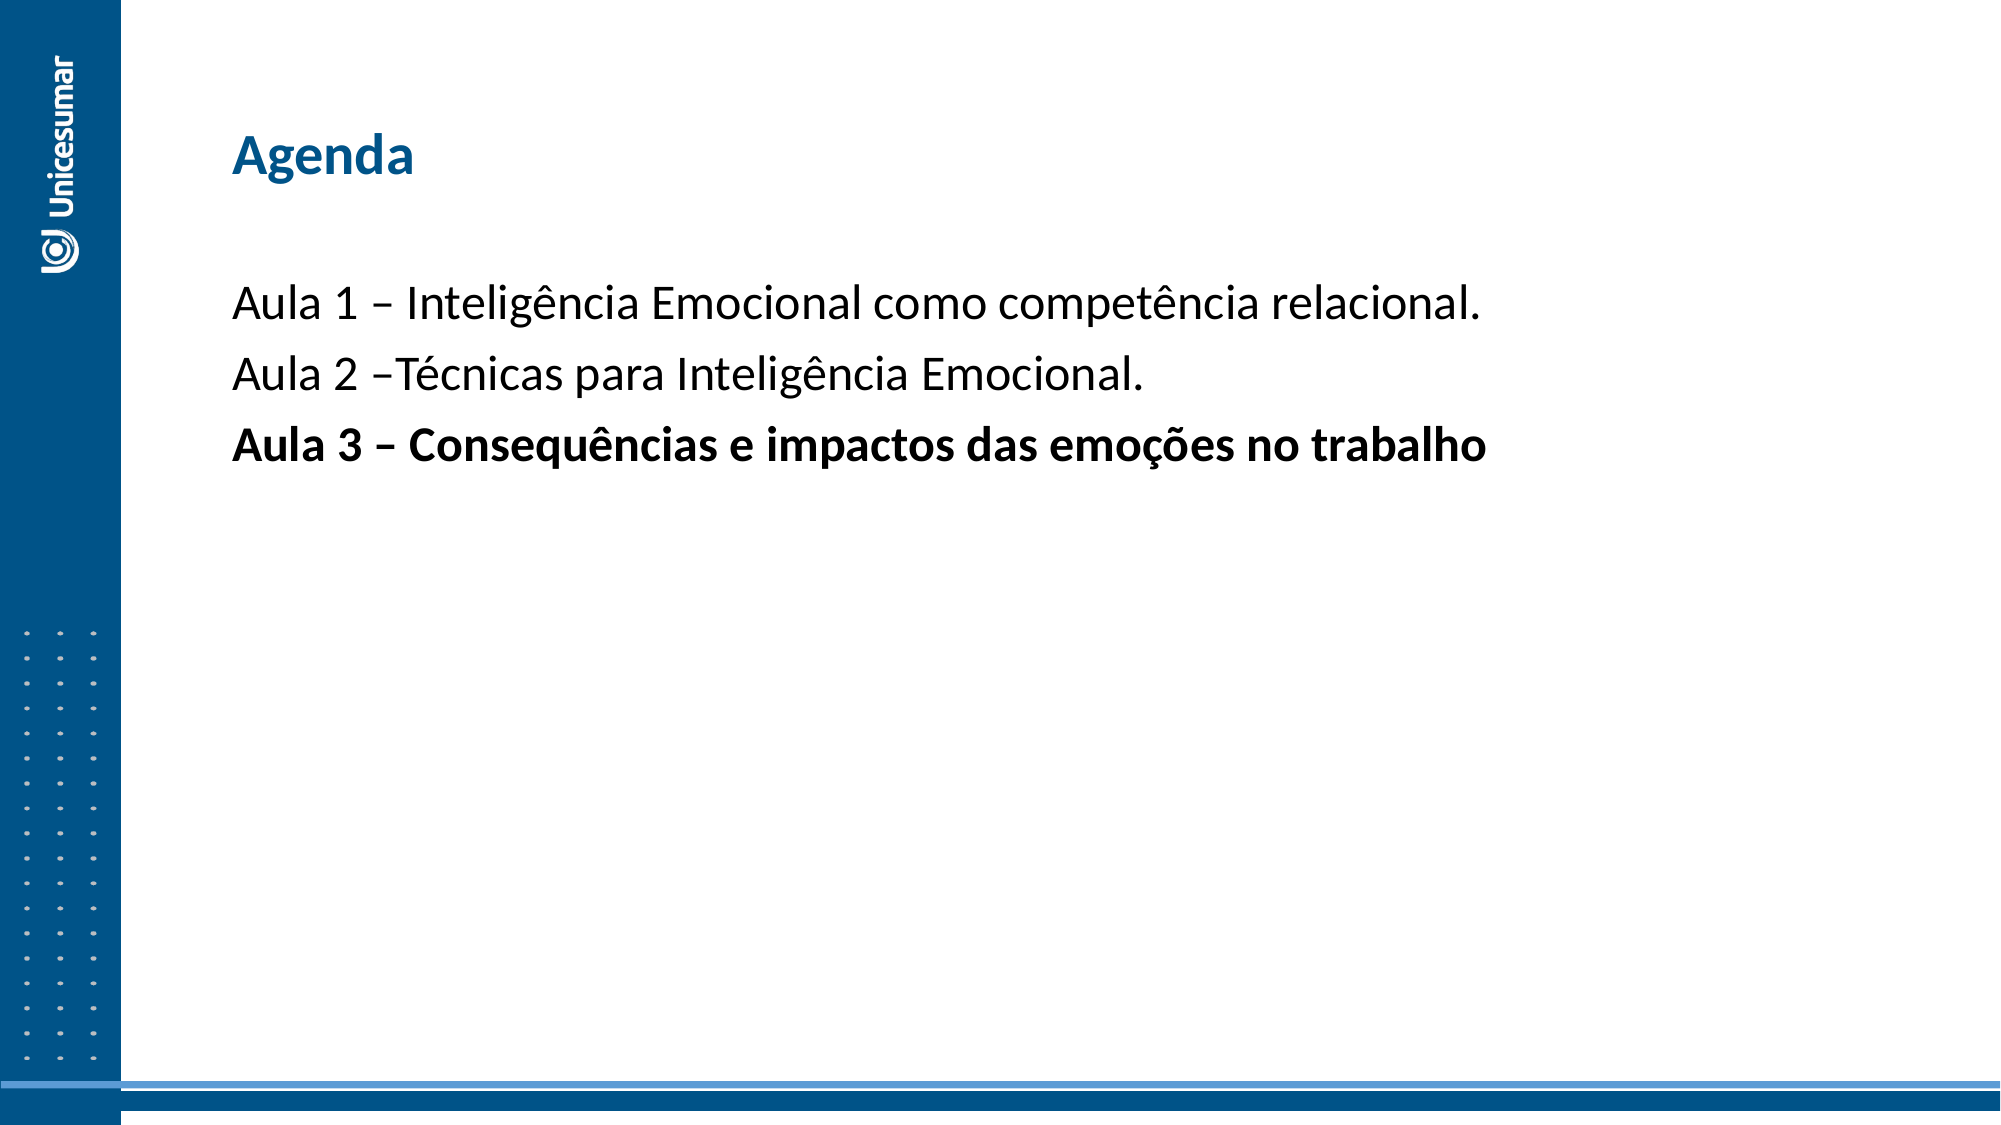

Agenda
Aula 1 – Inteligência Emocional como competência relacional.
Aula 2 –Técnicas para Inteligência Emocional.
Aula 3 – Consequências e impactos das emoções no trabalho